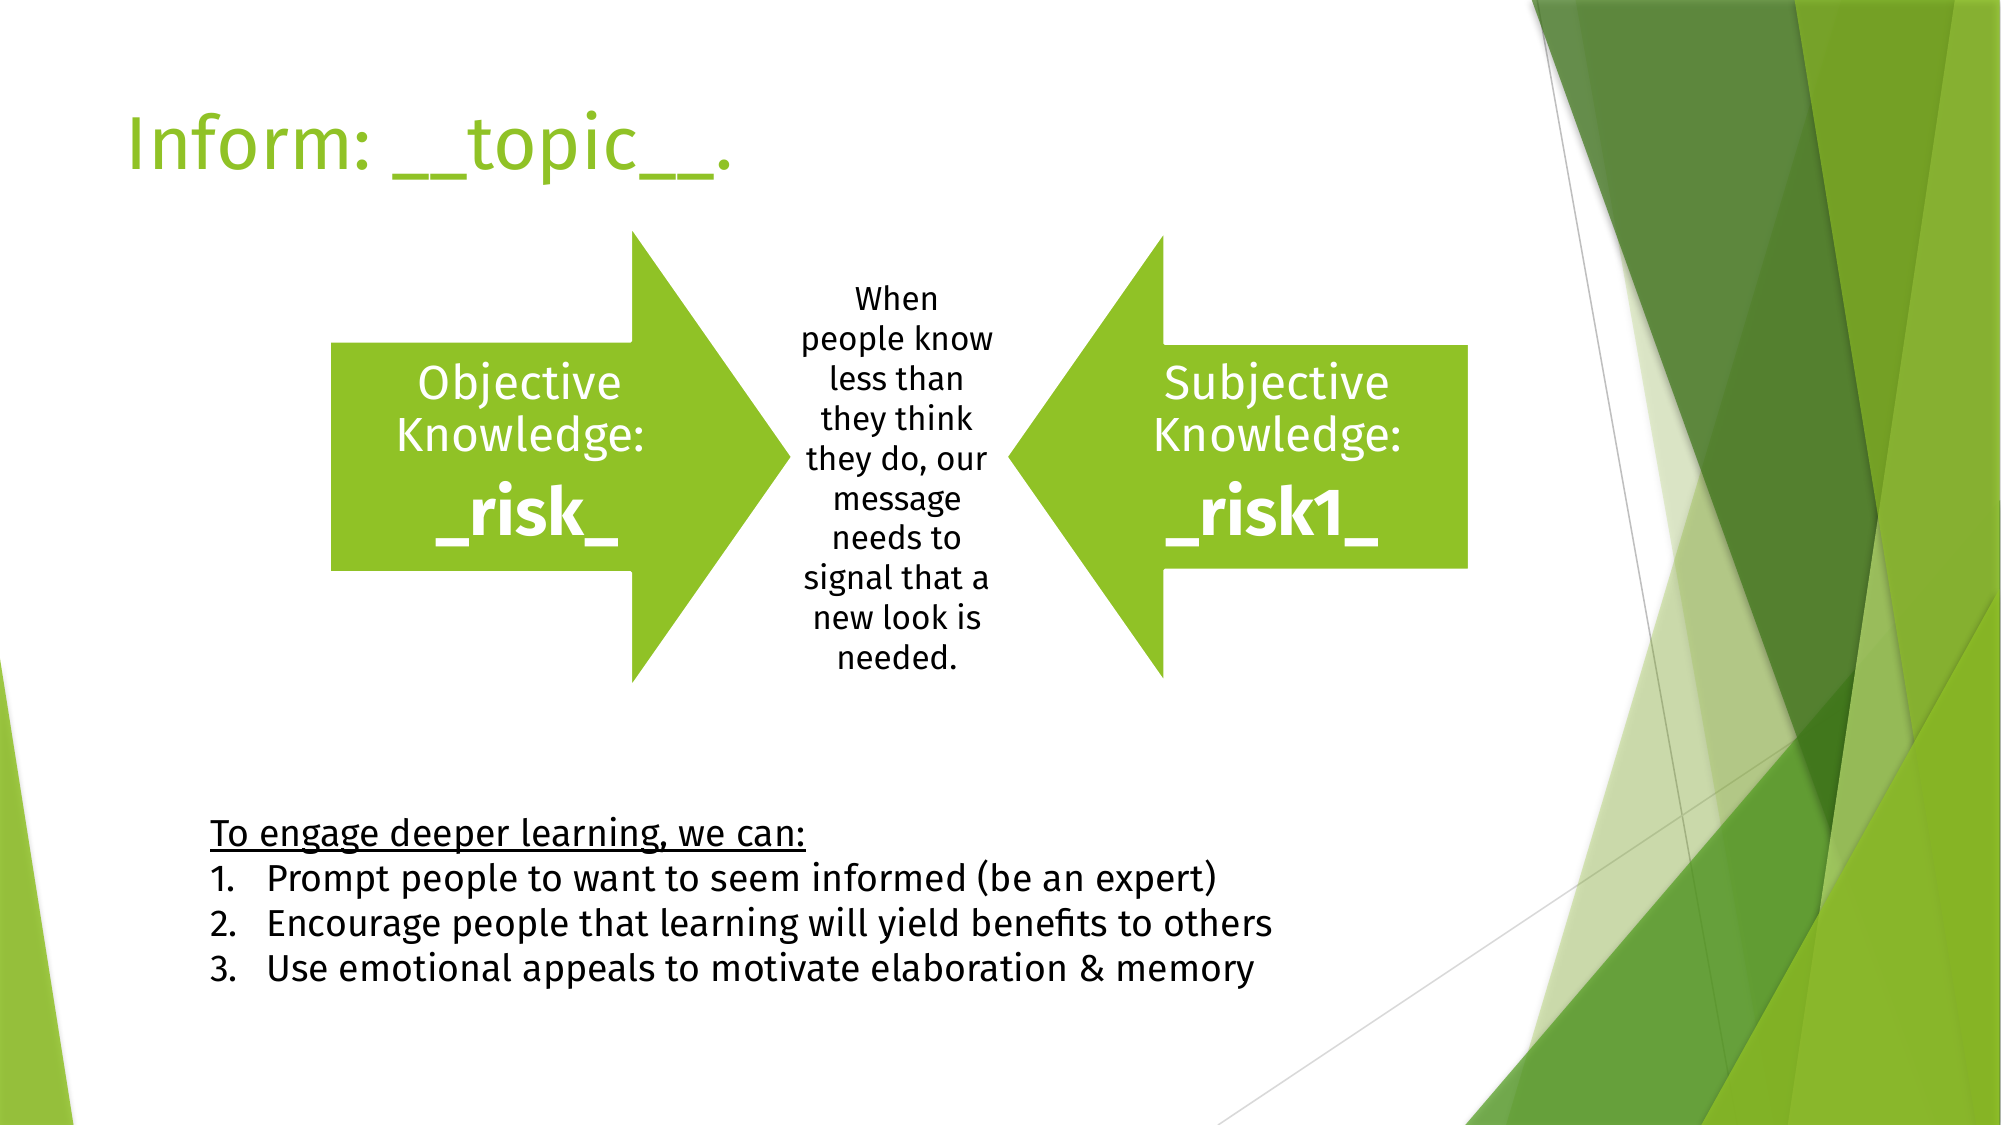

Inform: __topic__.
#
Objective Knowledge:

Subjective Knowledge:

When people know less than they think they do, our message needs to signal that a new look is needed.
_risk_
_risk1_
To engage deeper learning, we can:
Prompt people to want to seem informed (be an expert)
Encourage people that learning will yield benefits to others
Use emotional appeals to motivate elaboration & memory